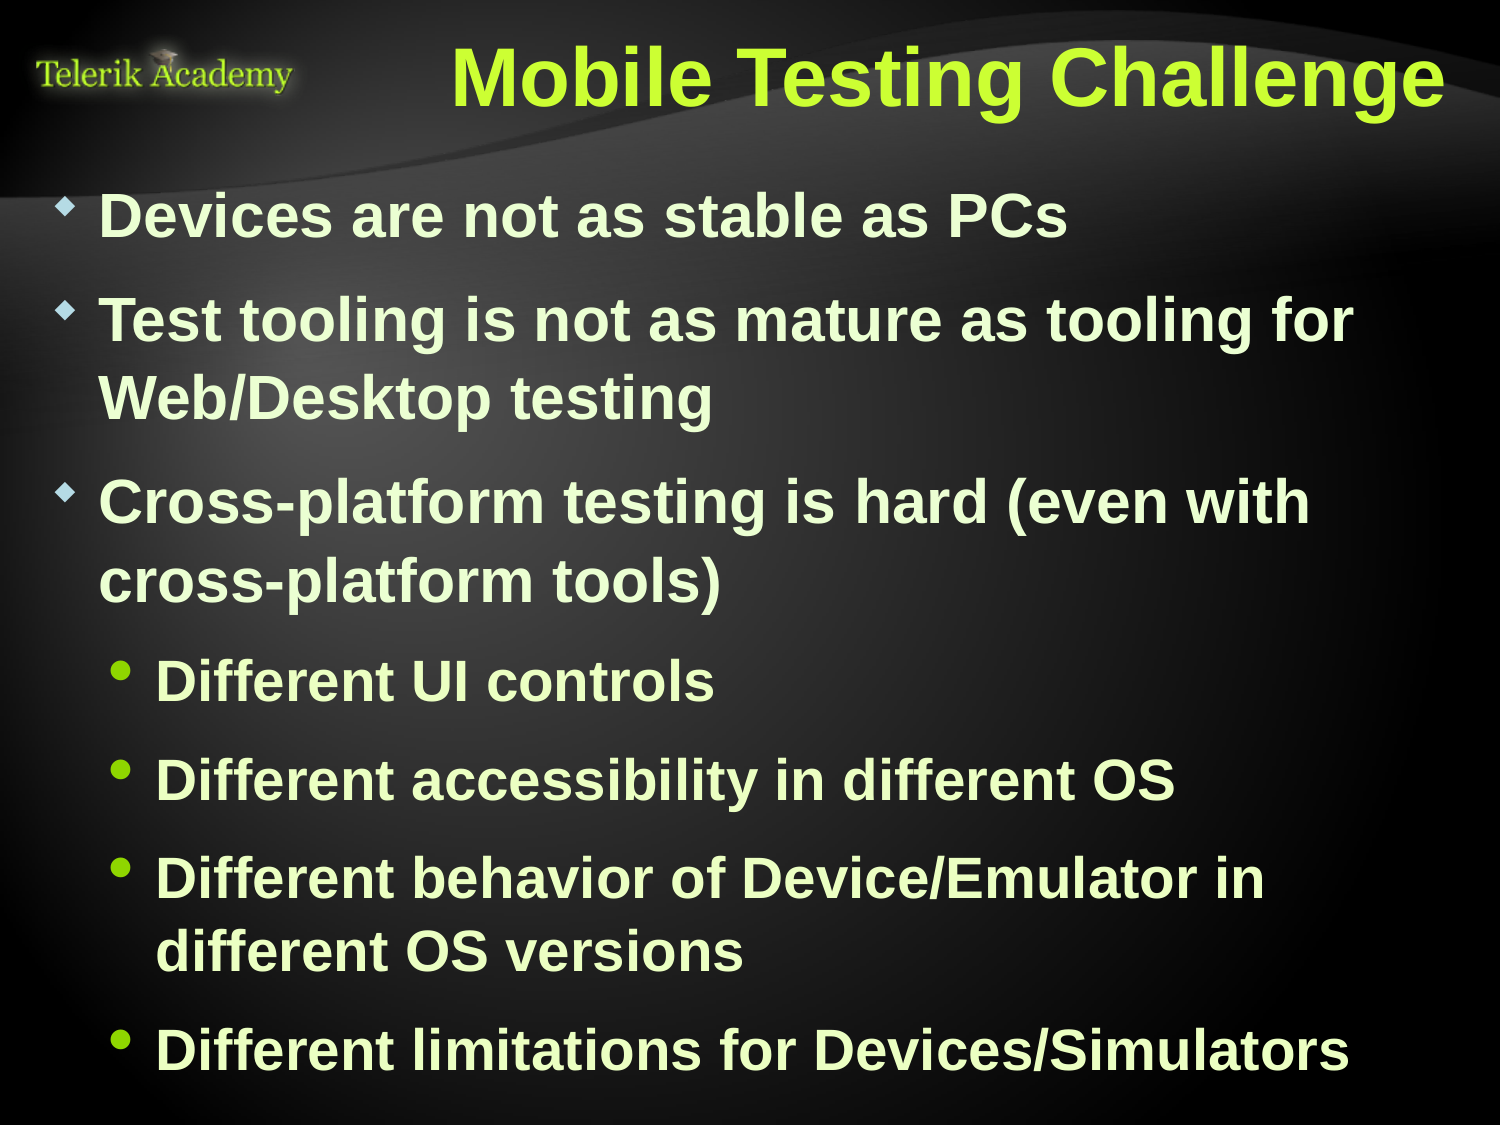

# Mobile Testing Challenge
Devices are not as stable as PCs
Test tooling is not as mature as tooling for Web/Desktop testing
Cross-platform testing is hard (even with cross-platform tools)
Different UI controls
Different accessibility in different OS
Different behavior of Device/Emulator in different OS versions
Different limitations for Devices/Simulators